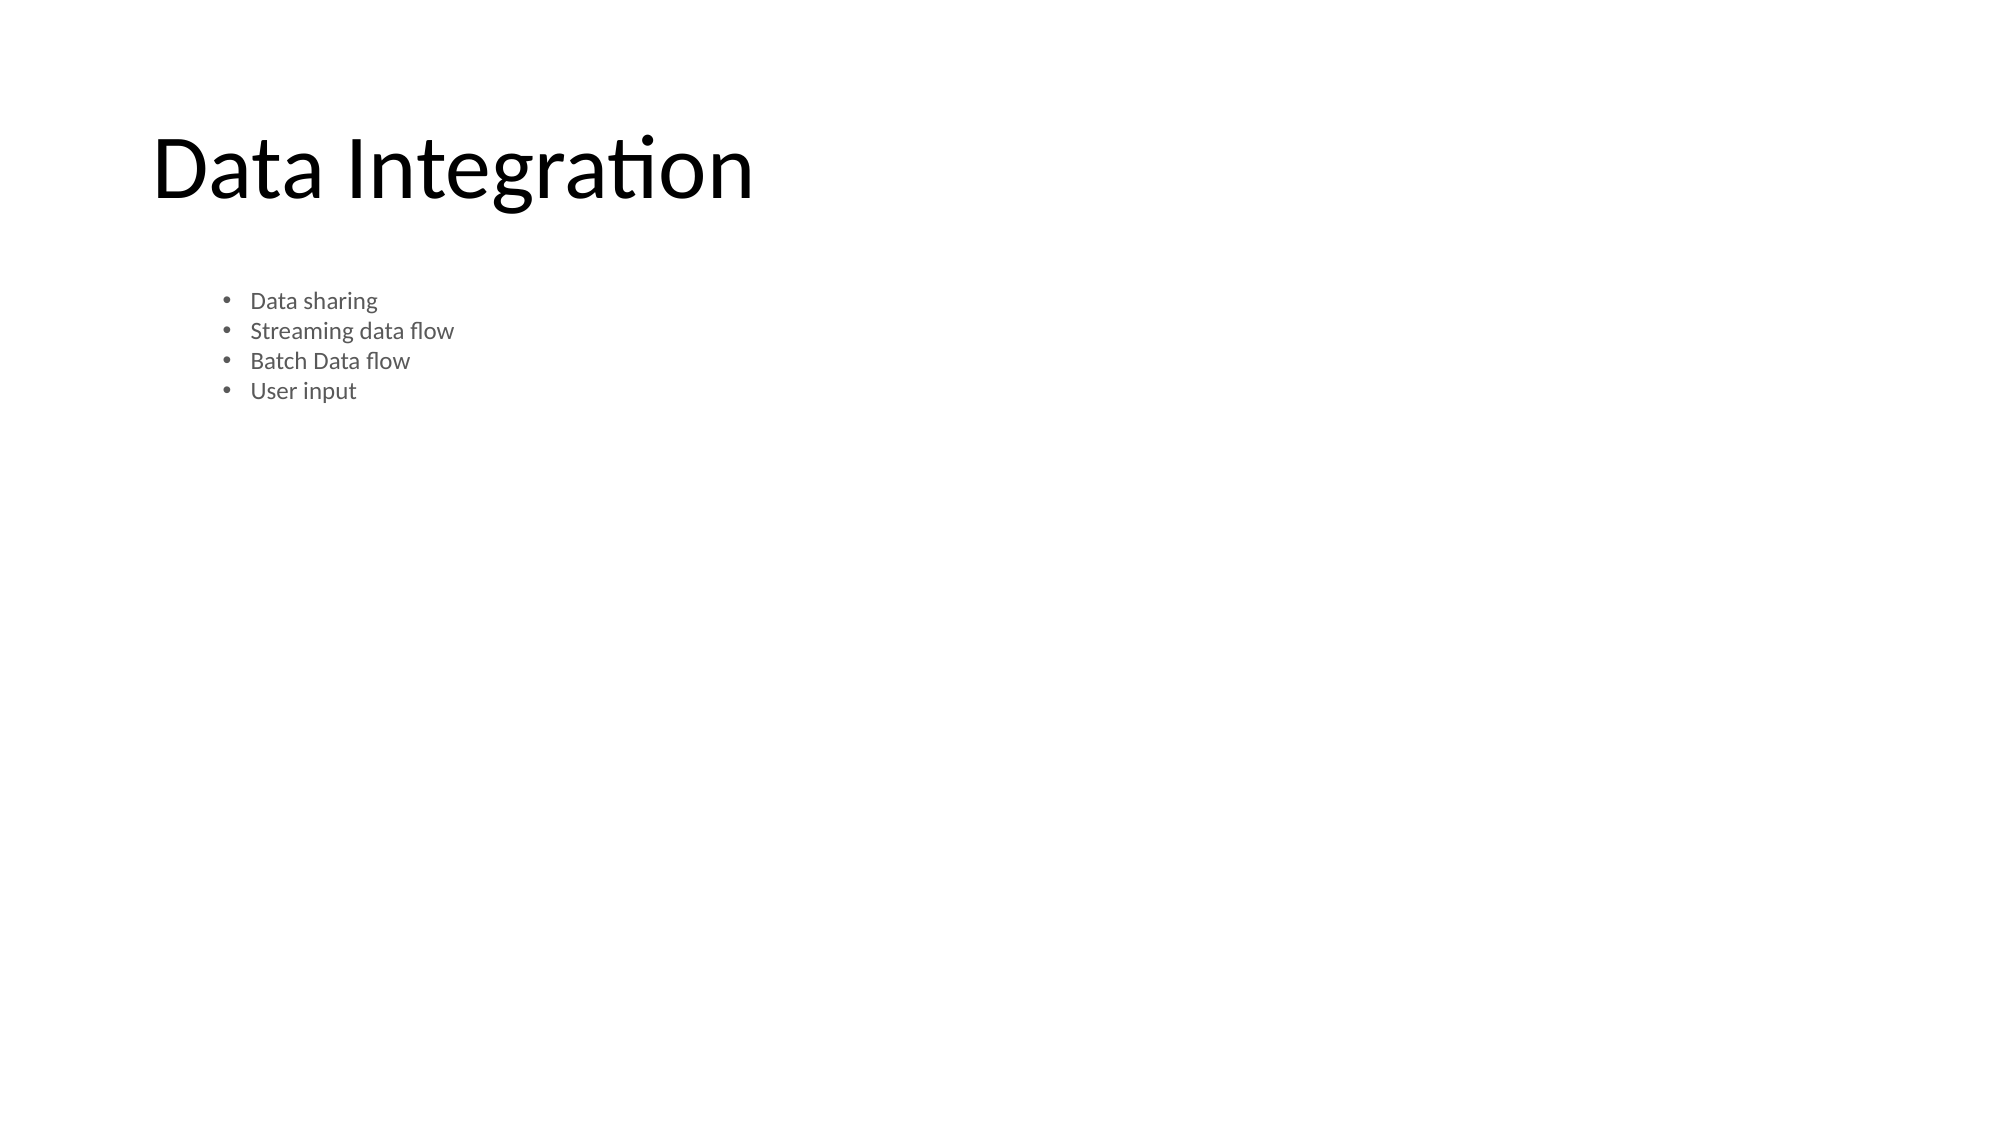

# Data Integration
Data sharing
Streaming data flow
Batch Data flow
User input